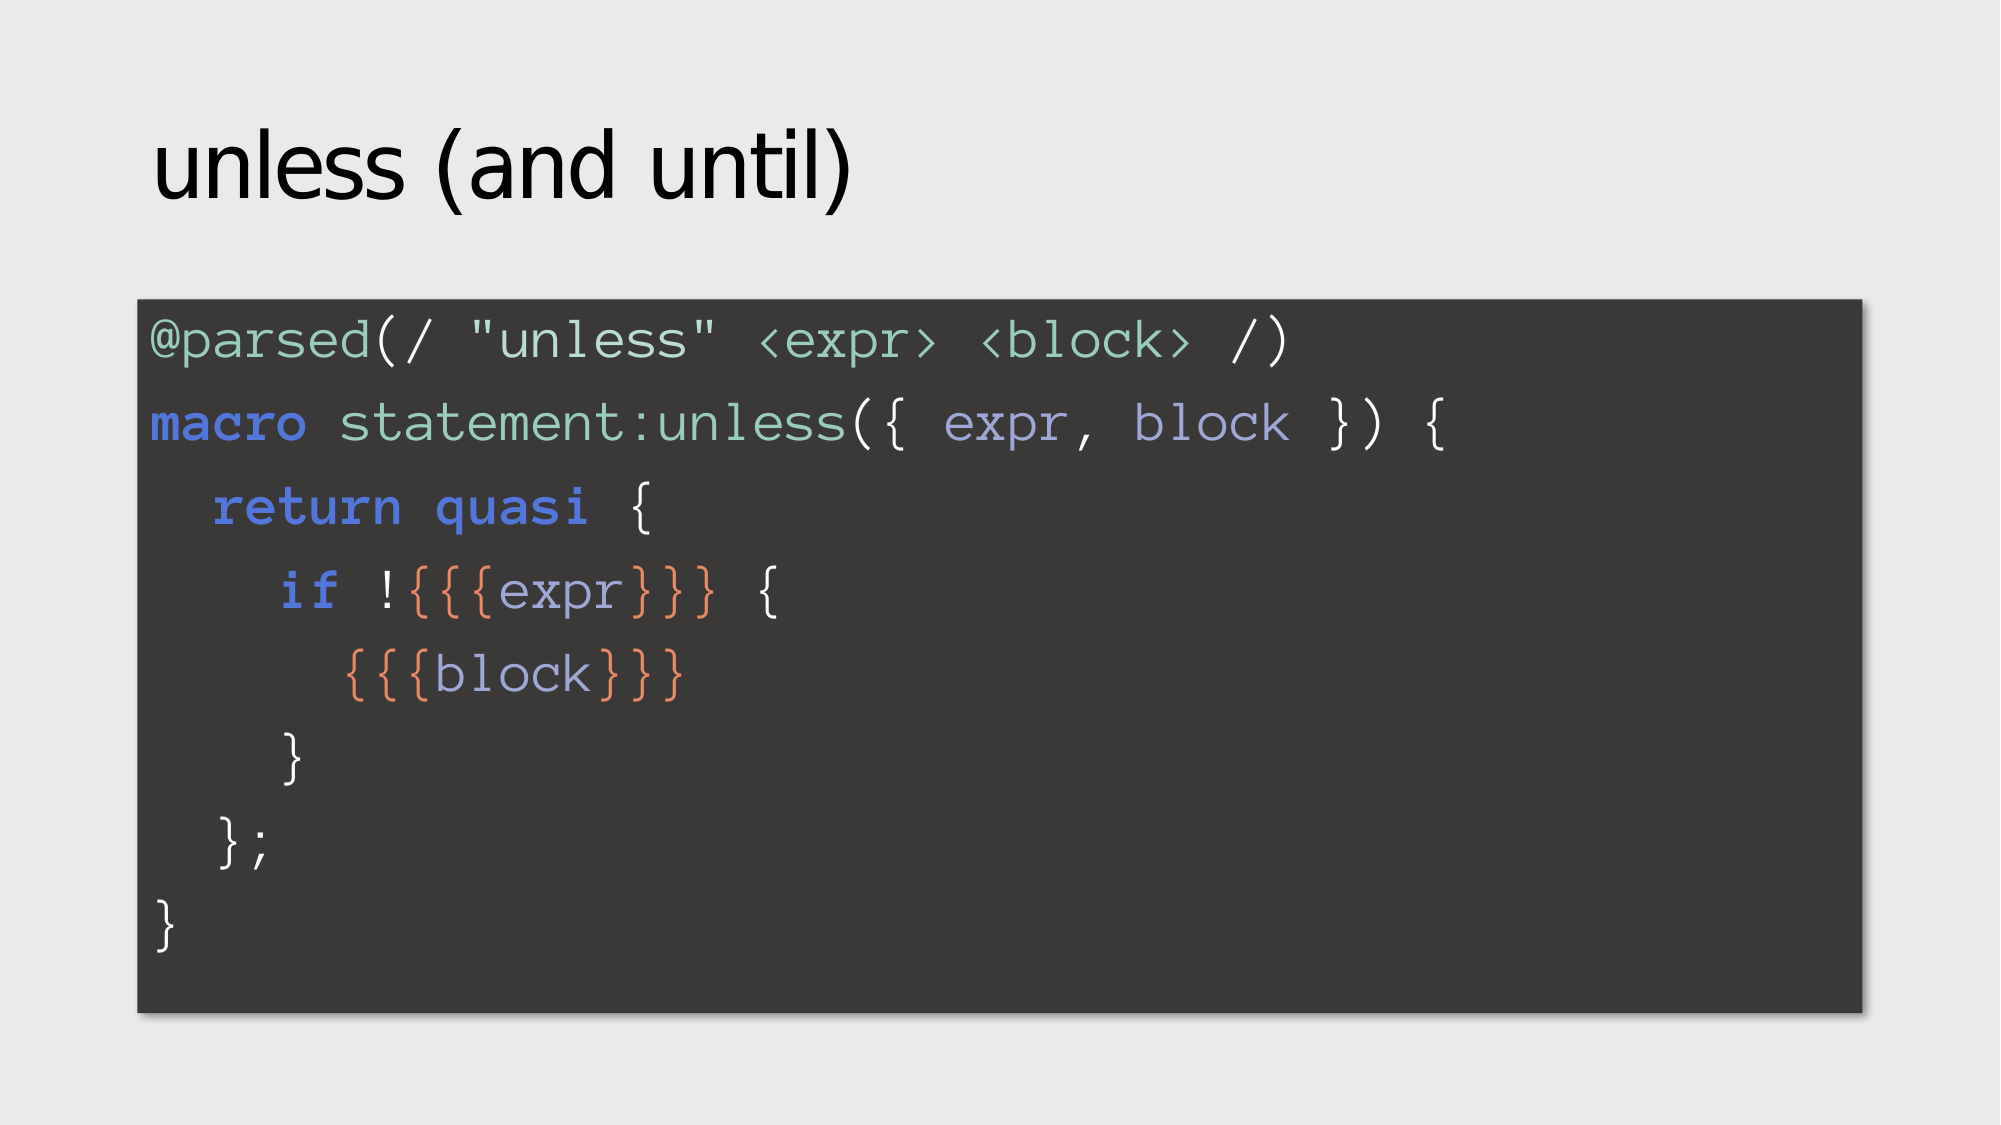

# unless (and until)
@parsed(/ "unless" <expr> <block> /)
macro statement:unless({ expr, block }) {
  return quasi {
    if !{{{expr}}} {
      {{{block}}}
    }
  };
}